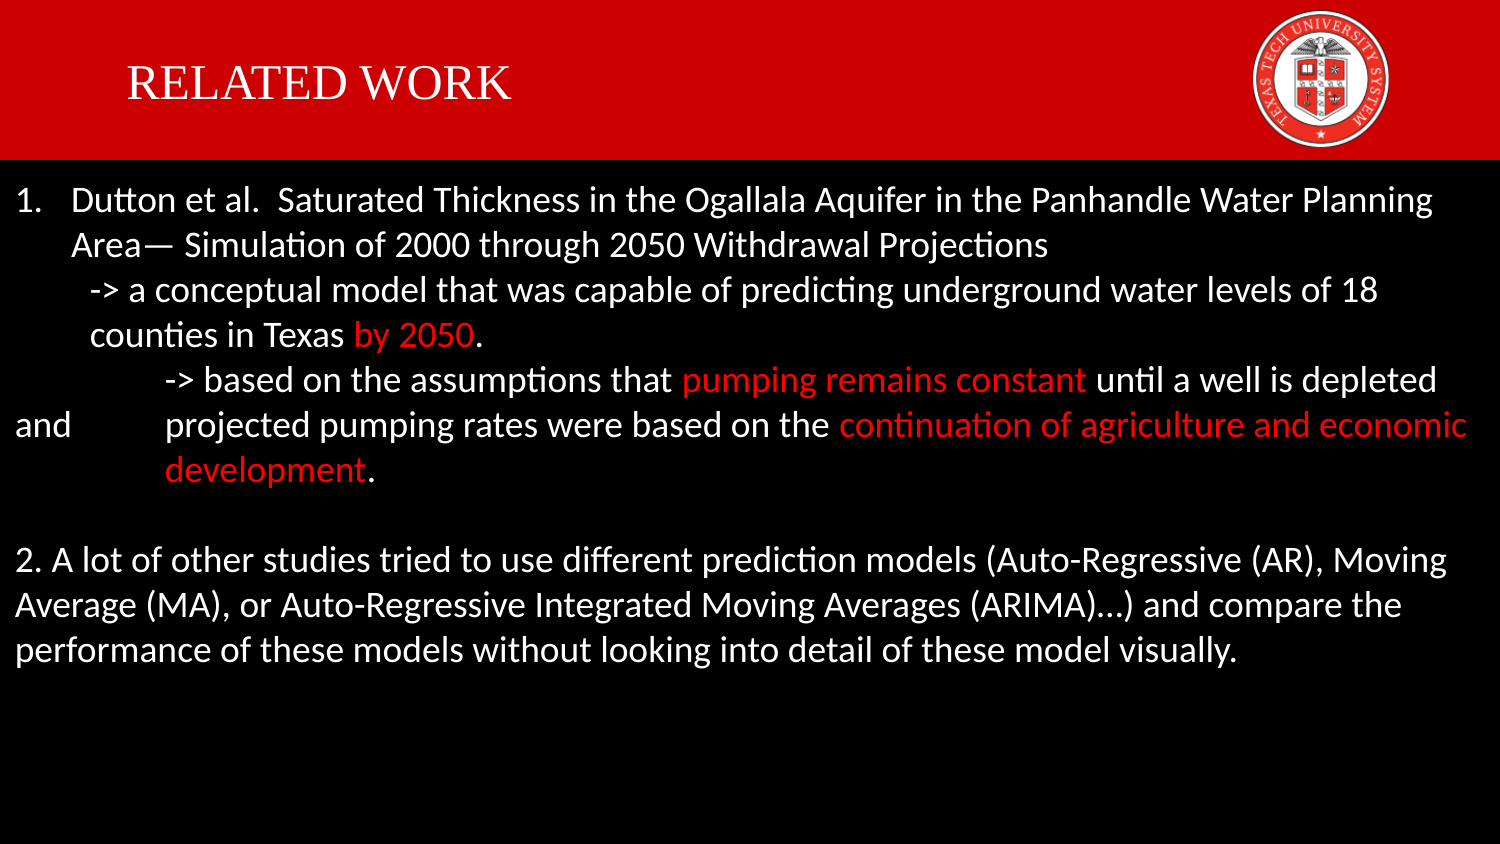

# RELATED WORK
Dutton et al.  Saturated Thickness in the Ogallala Aquifer in the Panhandle Water Planning Area— Simulation of 2000 through 2050 Withdrawal Projections
-> a conceptual model that was capable of predicting underground water levels of 18 counties in Texas by 2050.
	-> based on the assumptions that pumping remains constant until a well is depleted and 	projected pumping rates were based on the continuation of agriculture and economic 	development.

2. A lot of other studies tried to use different prediction models (Auto-Regressive (AR), Moving Average (MA), or Auto-Regressive Integrated Moving Averages (ARIMA)…) and compare the performance of these models without looking into detail of these model visually.